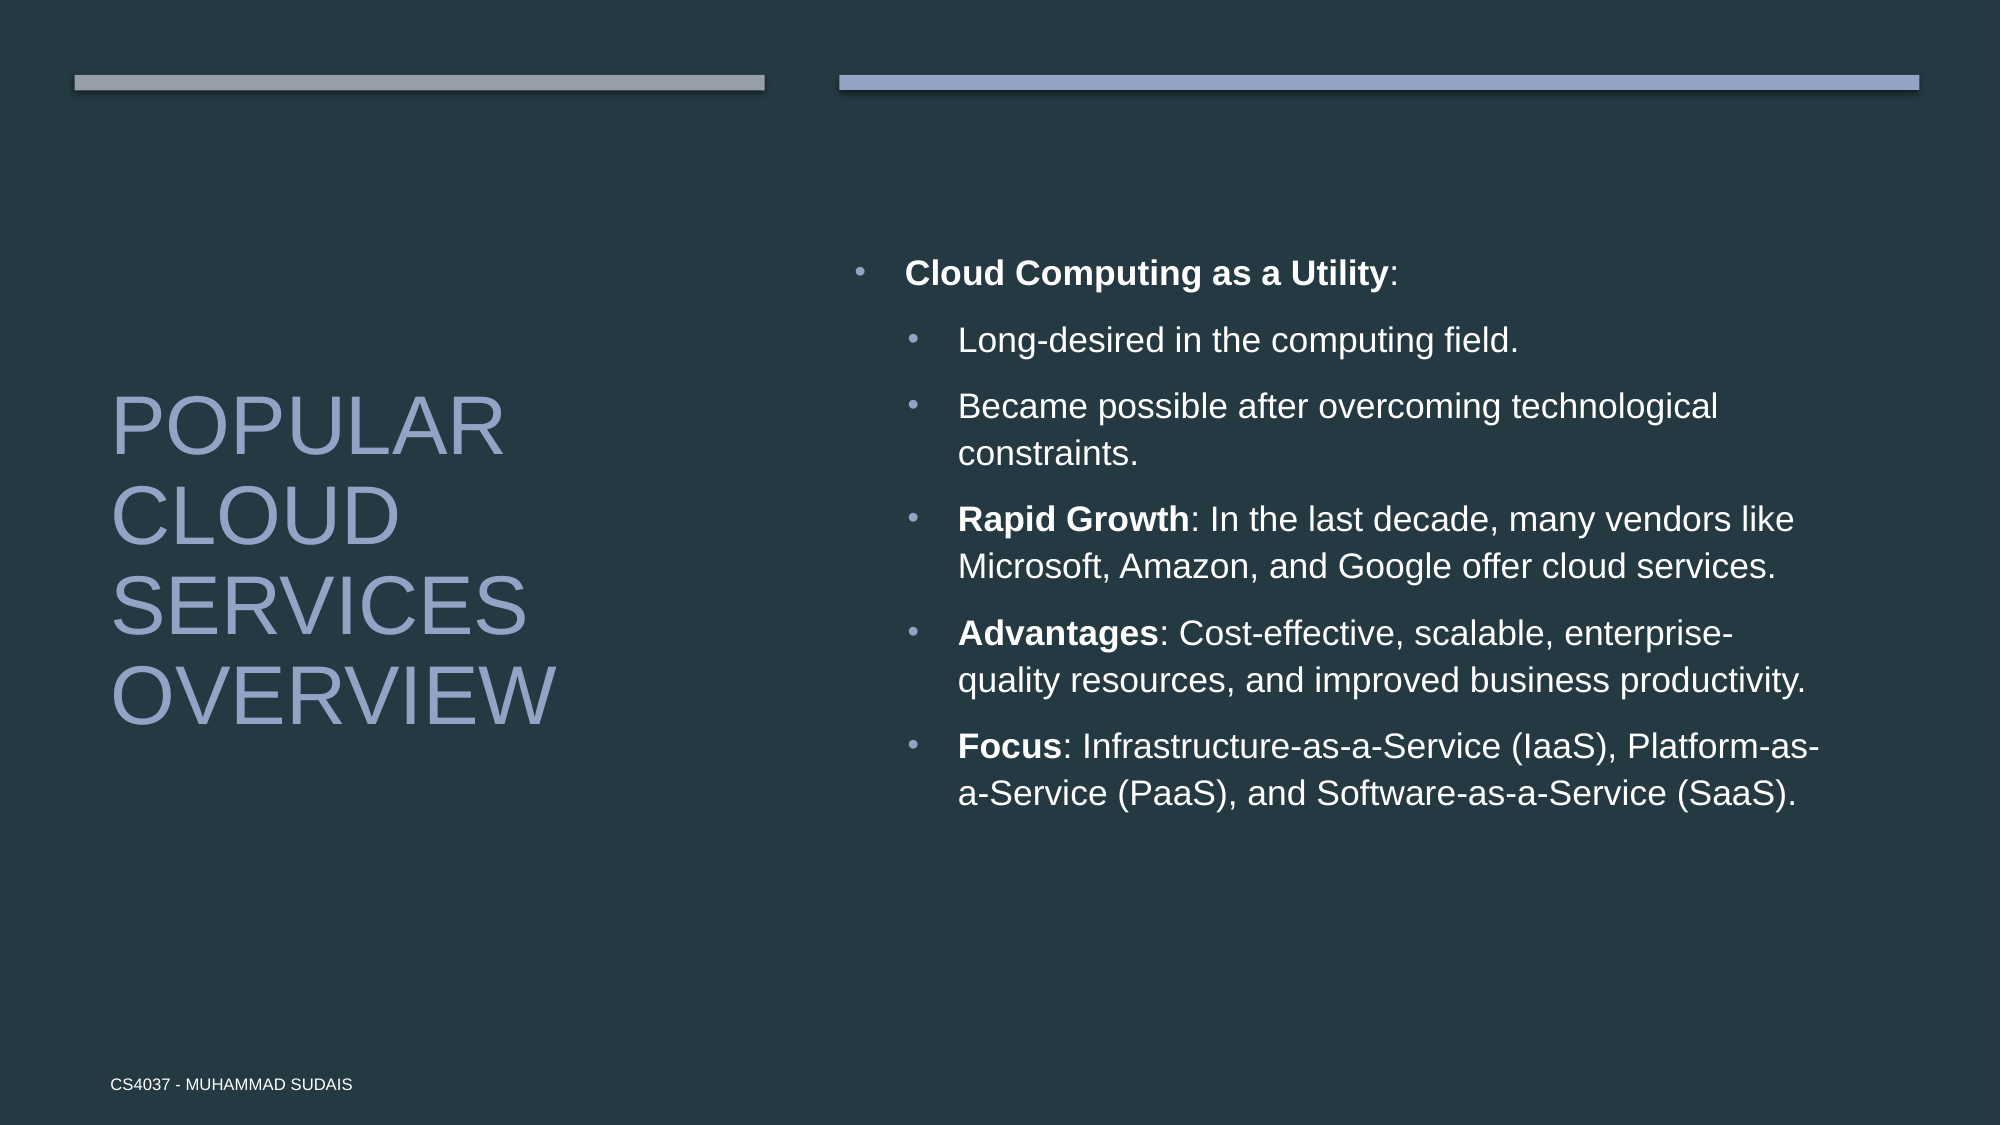

Cloud Computing as a Utility:
Long-desired in the computing field.
Became possible after overcoming technological constraints.
Rapid Growth: In the last decade, many vendors like Microsoft, Amazon, and Google offer cloud services.
Advantages: Cost-effective, scalable, enterprise-quality resources, and improved business productivity.
Focus: Infrastructure-as-a-Service (IaaS), Platform-as-a-Service (PaaS), and Software-as-a-Service (SaaS).

# Popular Cloud Services Overview
CS4037 - Muhammad Sudais